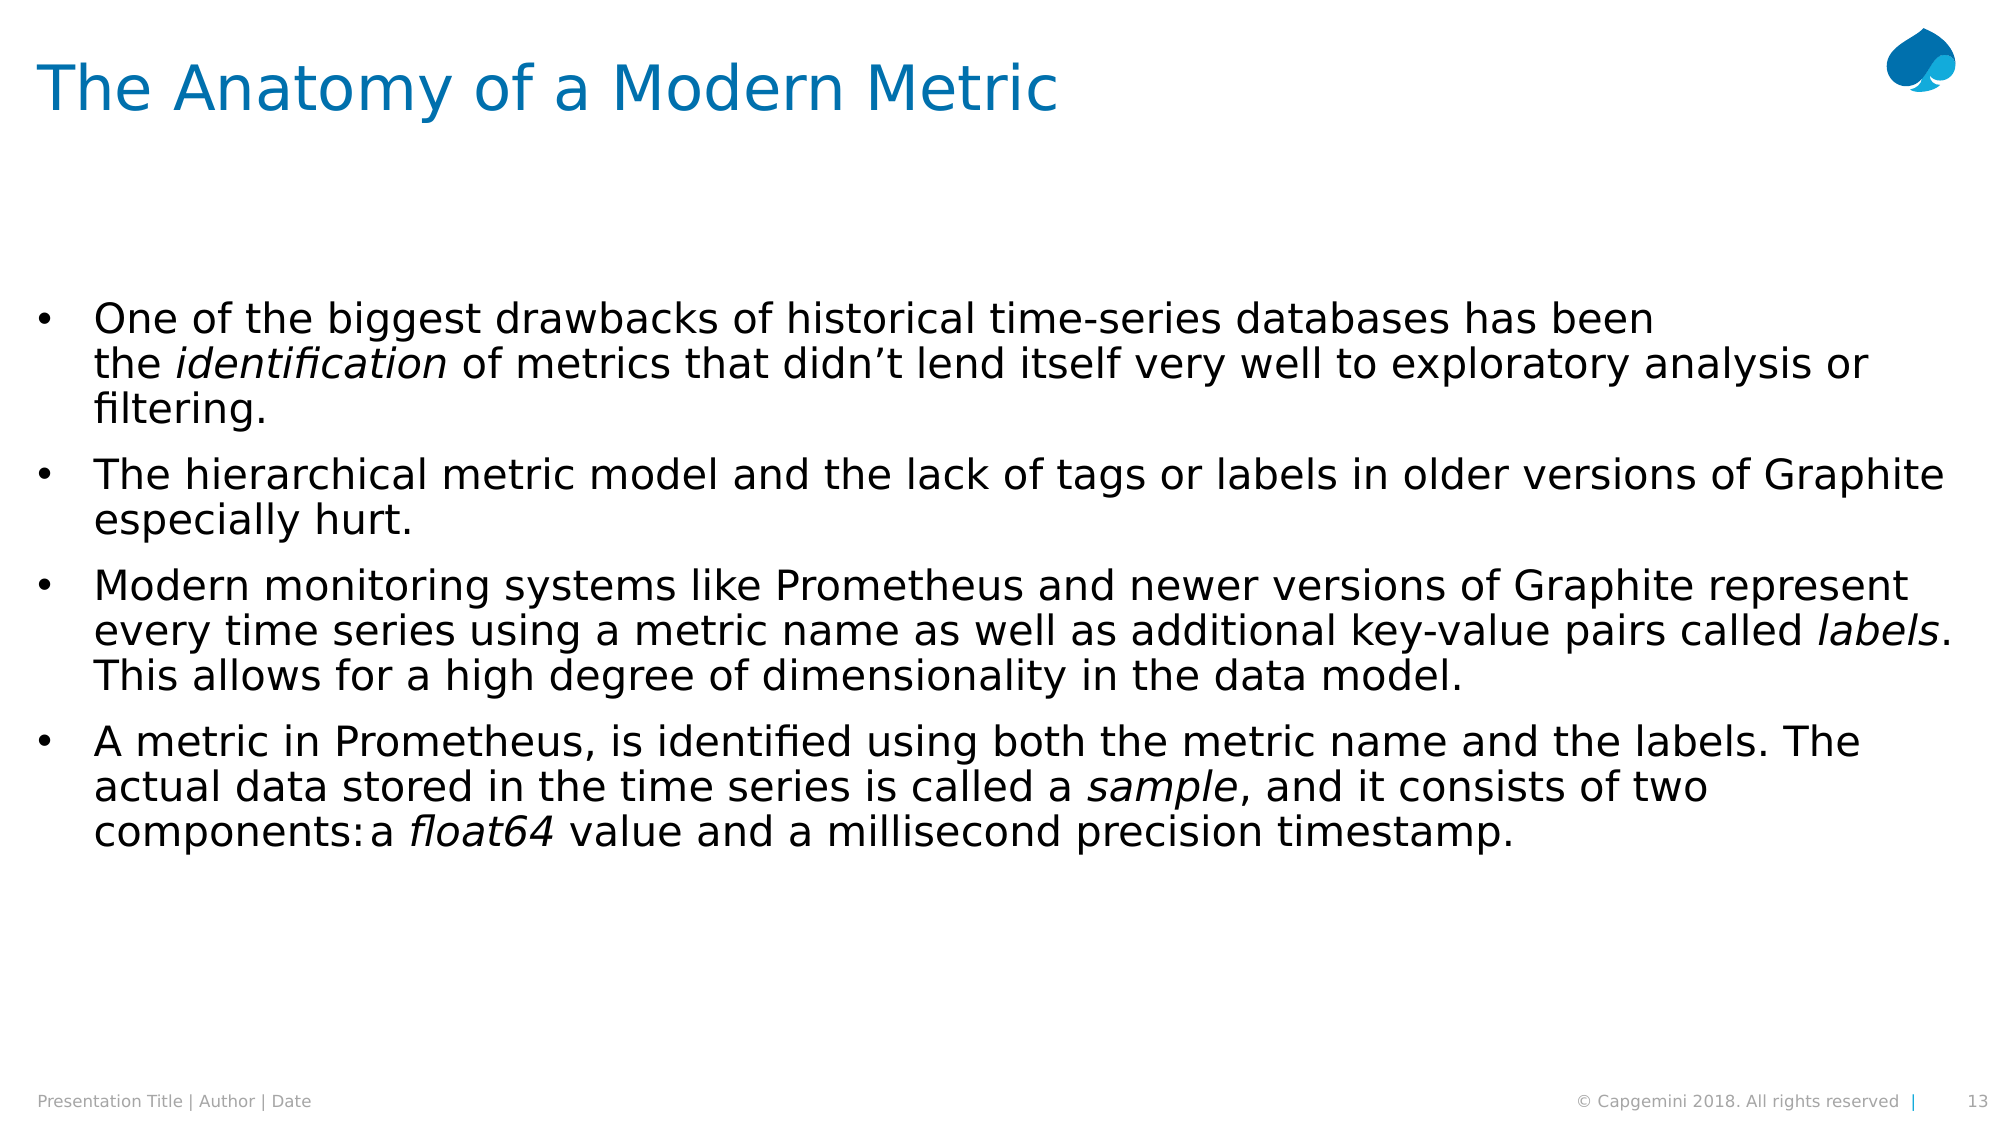

# The Anatomy of a Modern Metric
One of the biggest drawbacks of historical time-series databases has been the identification of metrics that didn’t lend itself very well to exploratory analysis or filtering.
The hierarchical metric model and the lack of tags or labels in older versions of Graphite especially hurt.
Modern monitoring systems like Prometheus and newer versions of Graphite represent every time series using a metric name as well as additional key-value pairs called labels. This allows for a high degree of dimensionality in the data model.
A metric in Prometheus, is identified using both the metric name and the labels. The actual data stored in the time series is called a sample, and it consists of two components: a float64 value and a millisecond precision timestamp.